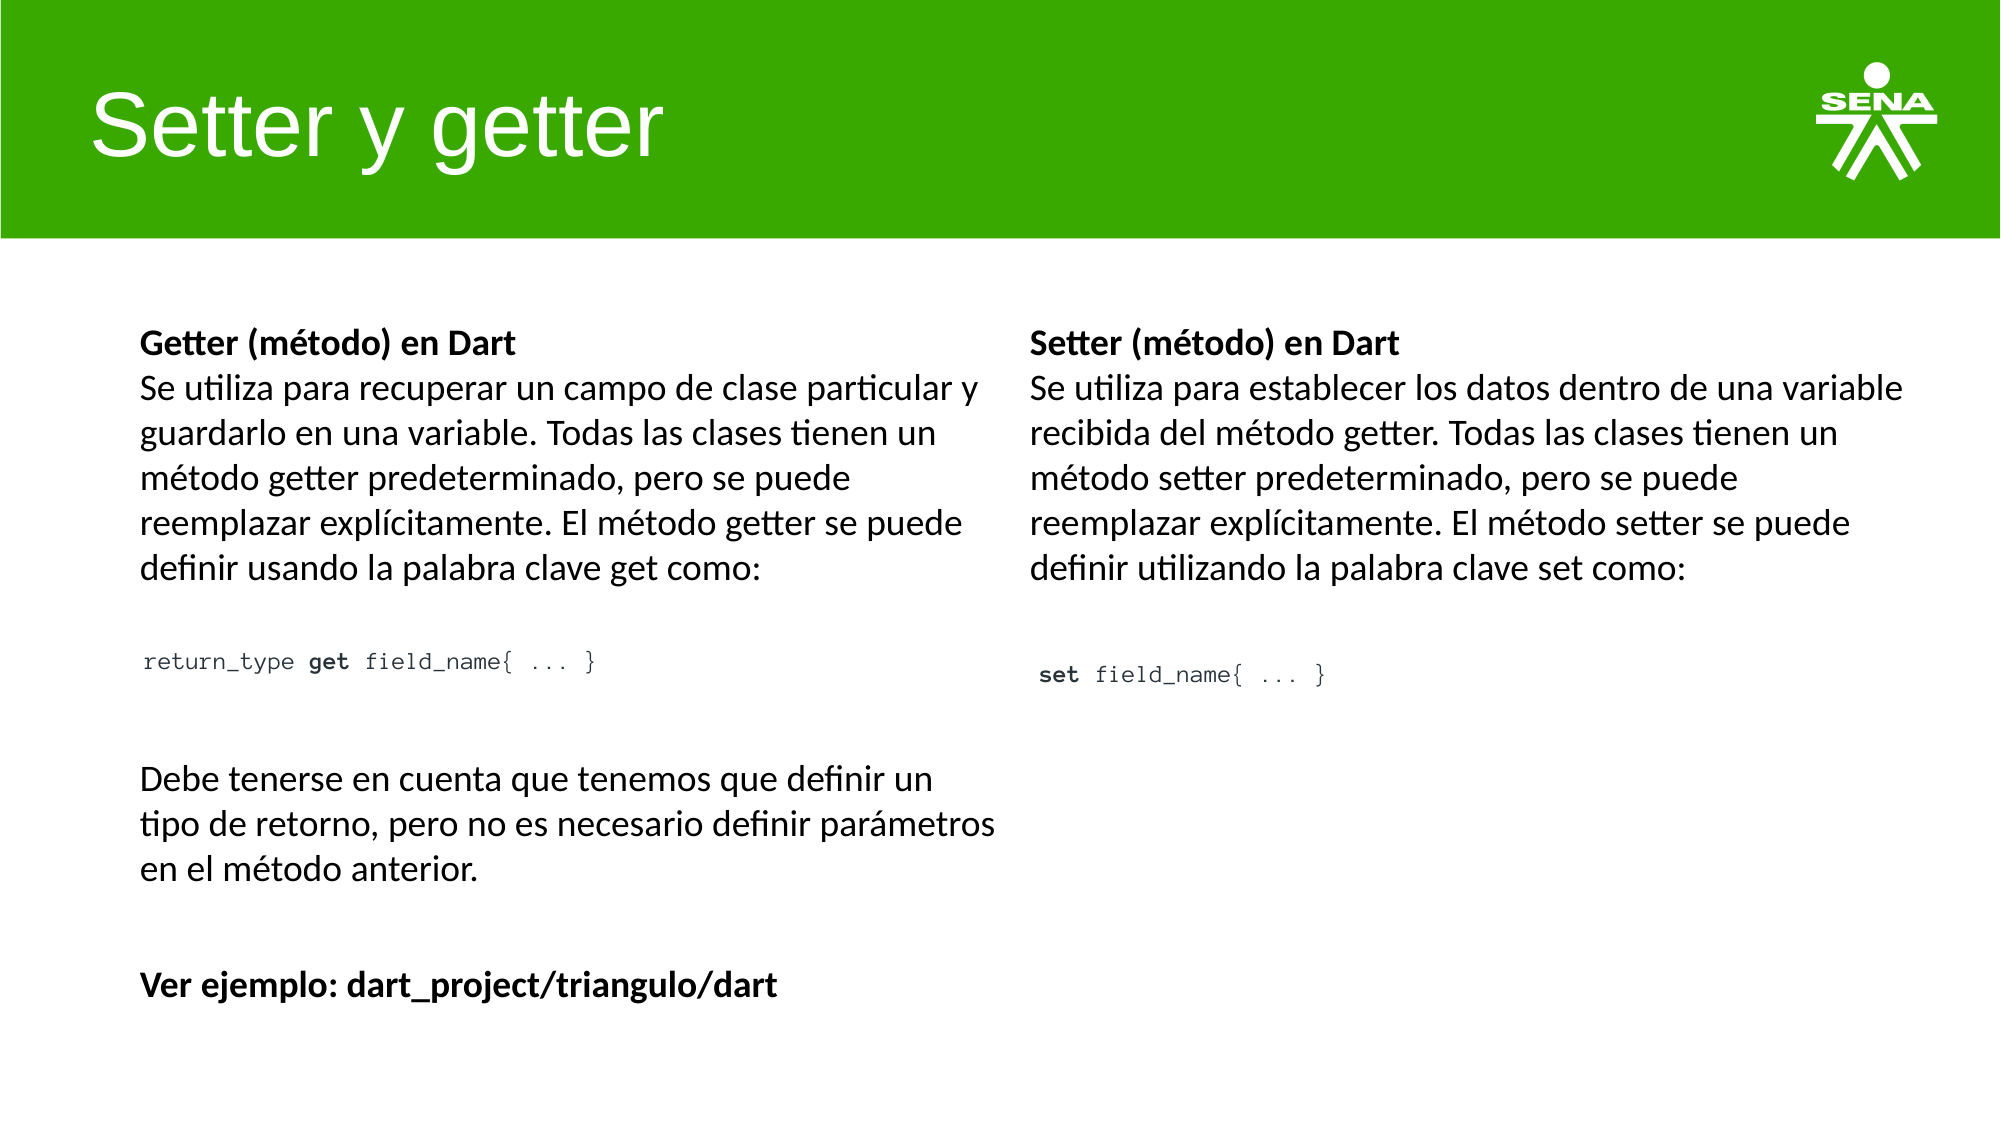

# Setter y getter
Getter (método) en Dart
Se utiliza para recuperar un campo de clase particular y guardarlo en una variable. Todas las clases tienen un método getter predeterminado, pero se puede reemplazar explícitamente. El método getter se puede definir usando la palabra clave get como:
Setter (método) en Dart
Se utiliza para establecer los datos dentro de una variable recibida del método getter. Todas las clases tienen un método setter predeterminado, pero se puede reemplazar explícitamente. El método setter se puede definir utilizando la palabra clave set como:
return_type get field_name{ ... }
set field_name{ ... }
Debe tenerse en cuenta que tenemos que definir un tipo de retorno, pero no es necesario definir parámetros en el método anterior.
Ver ejemplo: dart_project/triangulo/dart